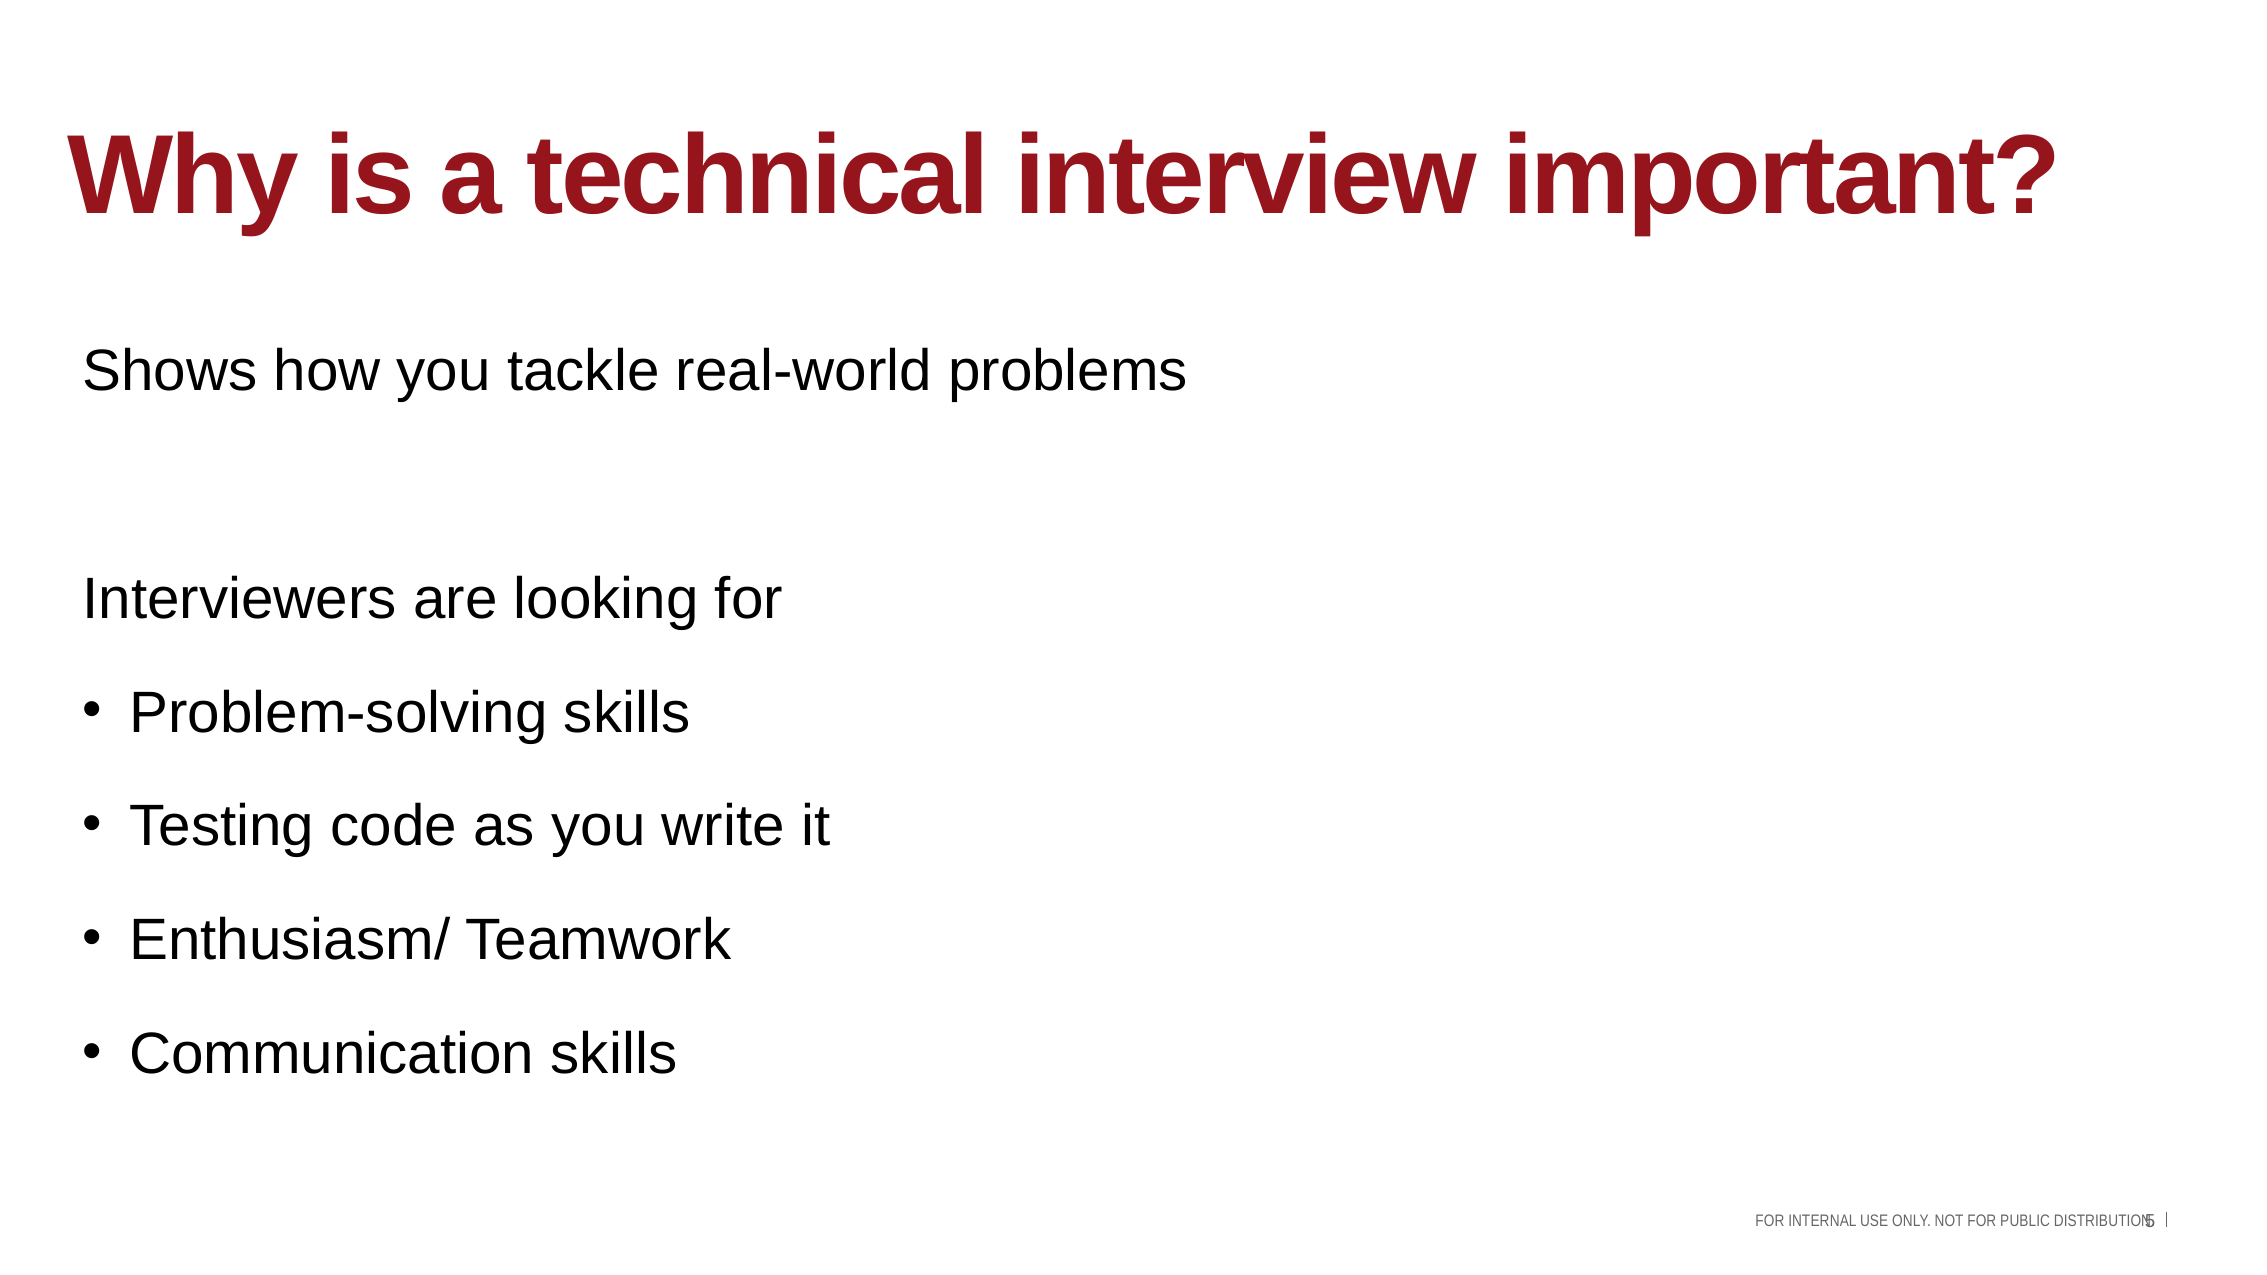

Why is a technical interview important?
Shows how you tackle real-world problems

Interviewers are looking for
Problem-solving skills
Testing code as you write it
Enthusiasm/ Teamwork
Communication skills